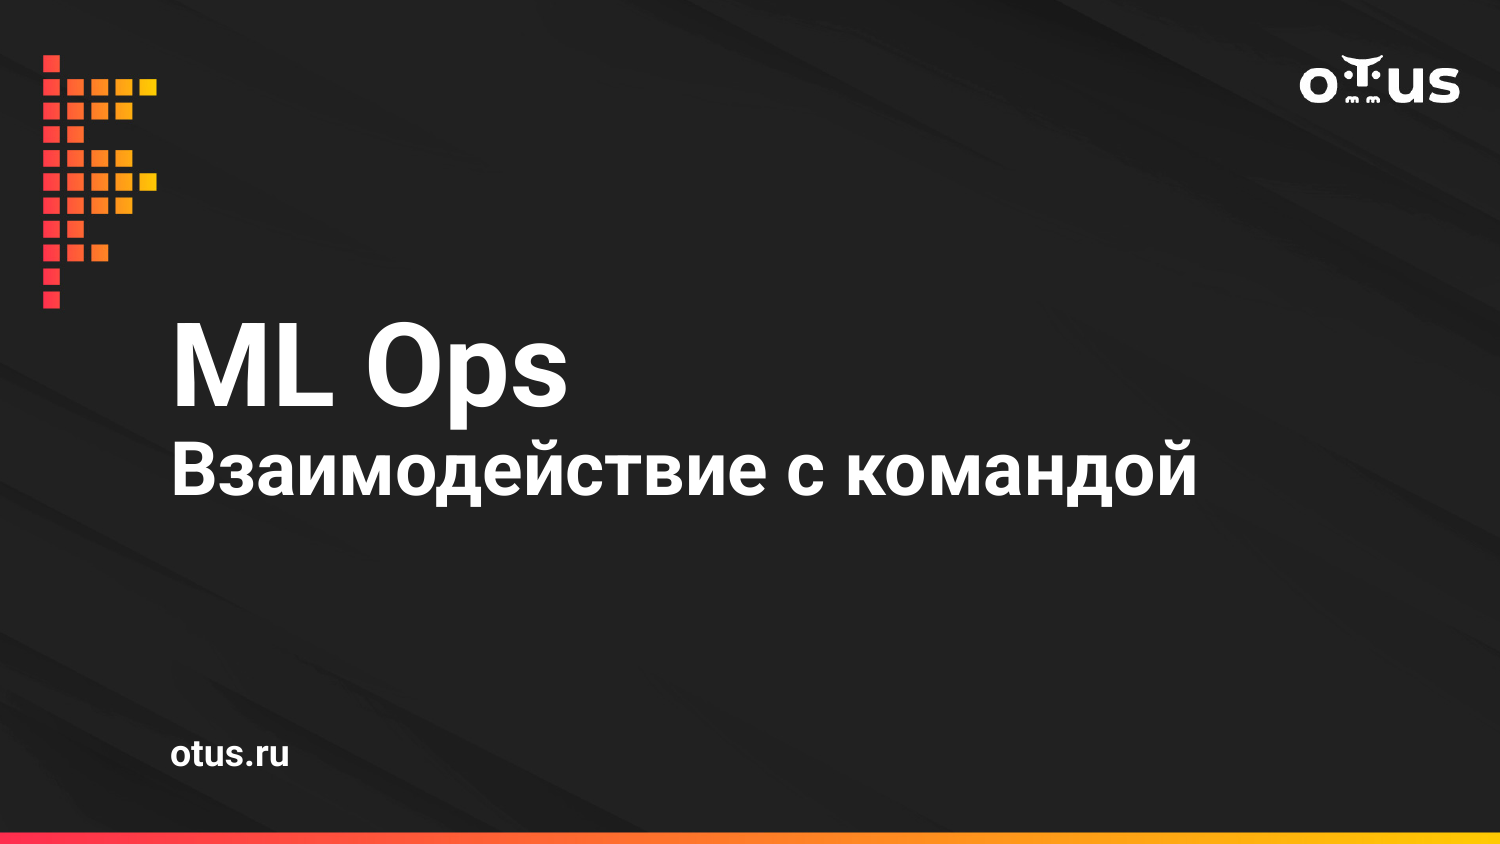

# ML Ops
Взаимодействие с командой
otus.ru